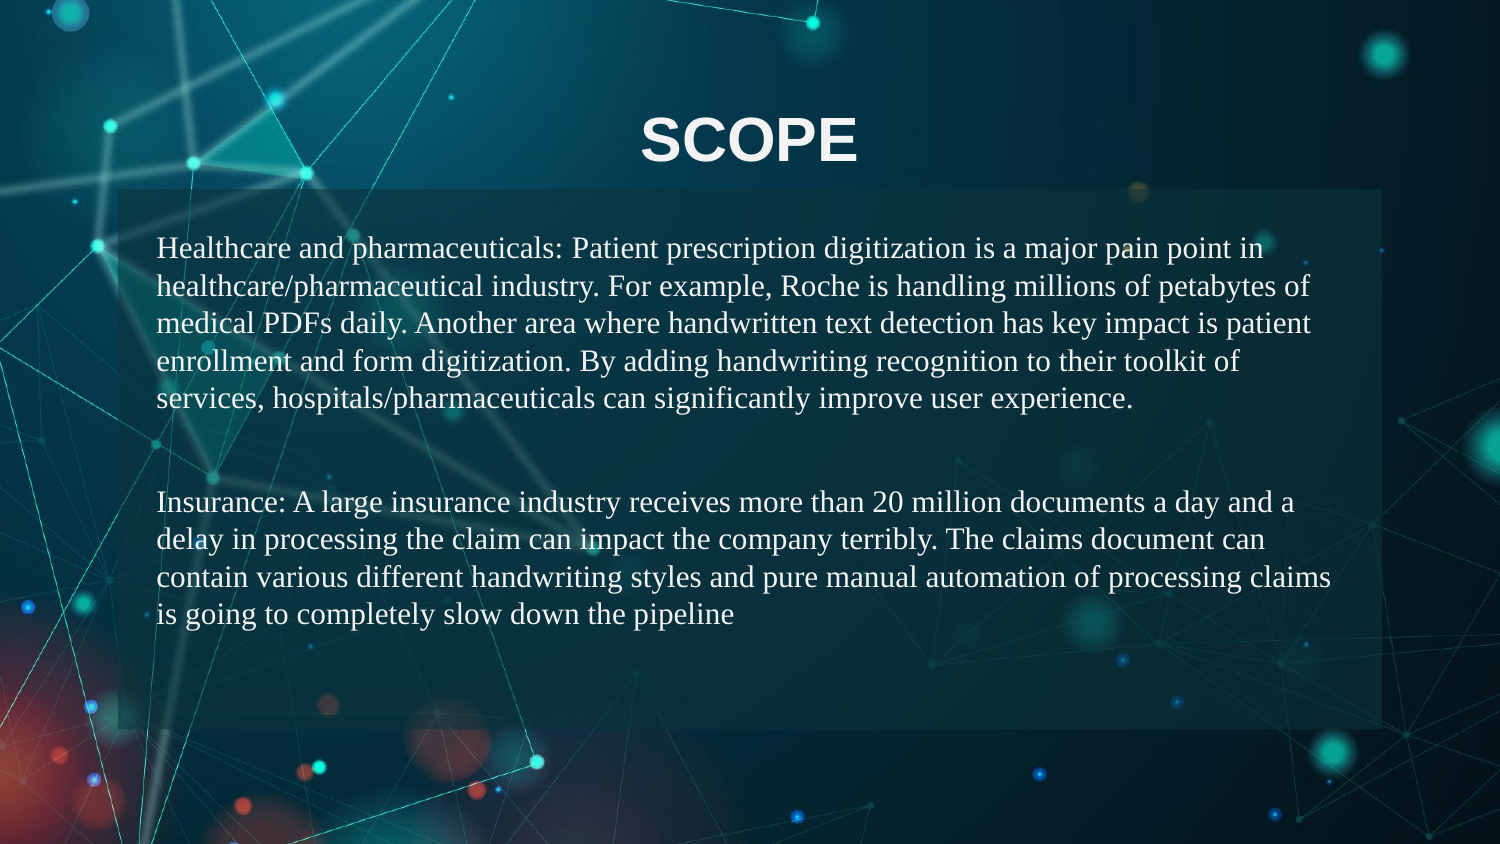

# SCOPE
Healthcare and pharmaceuticals: Patient prescription digitization is a major pain point in healthcare/pharmaceutical industry. For example, Roche is handling millions of petabytes of medical PDFs daily. Another area where handwritten text detection has key impact is patient enrollment and form digitization. By adding handwriting recognition to their toolkit of services, hospitals/pharmaceuticals can significantly improve user experience.
Insurance: A large insurance industry receives more than 20 million documents a day and a delay in processing the claim can impact the company terribly. The claims document can contain various different handwriting styles and pure manual automation of processing claims is going to completely slow down the pipeline